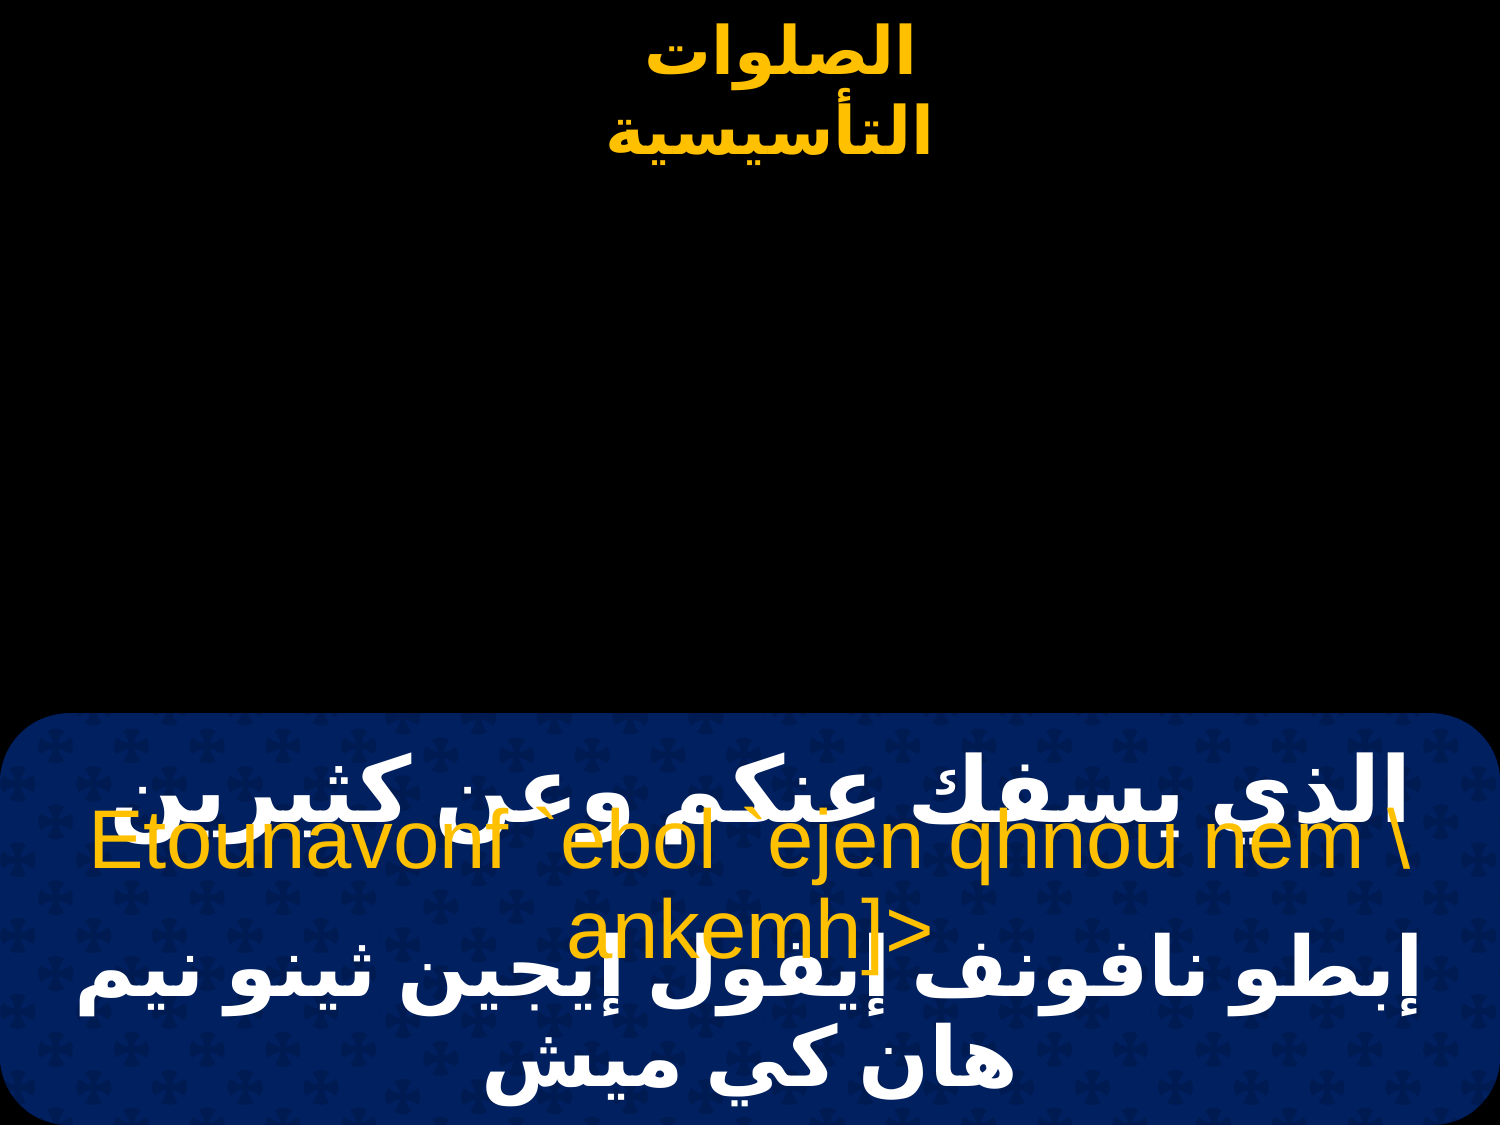

# الذي يسفك عنكم وعن كثيرين
Etounavonf `ebol `ejen qhnou nem \ankemh]>
إبطو نافونف إيقول إيجين ثينو نيم هان كي ميش